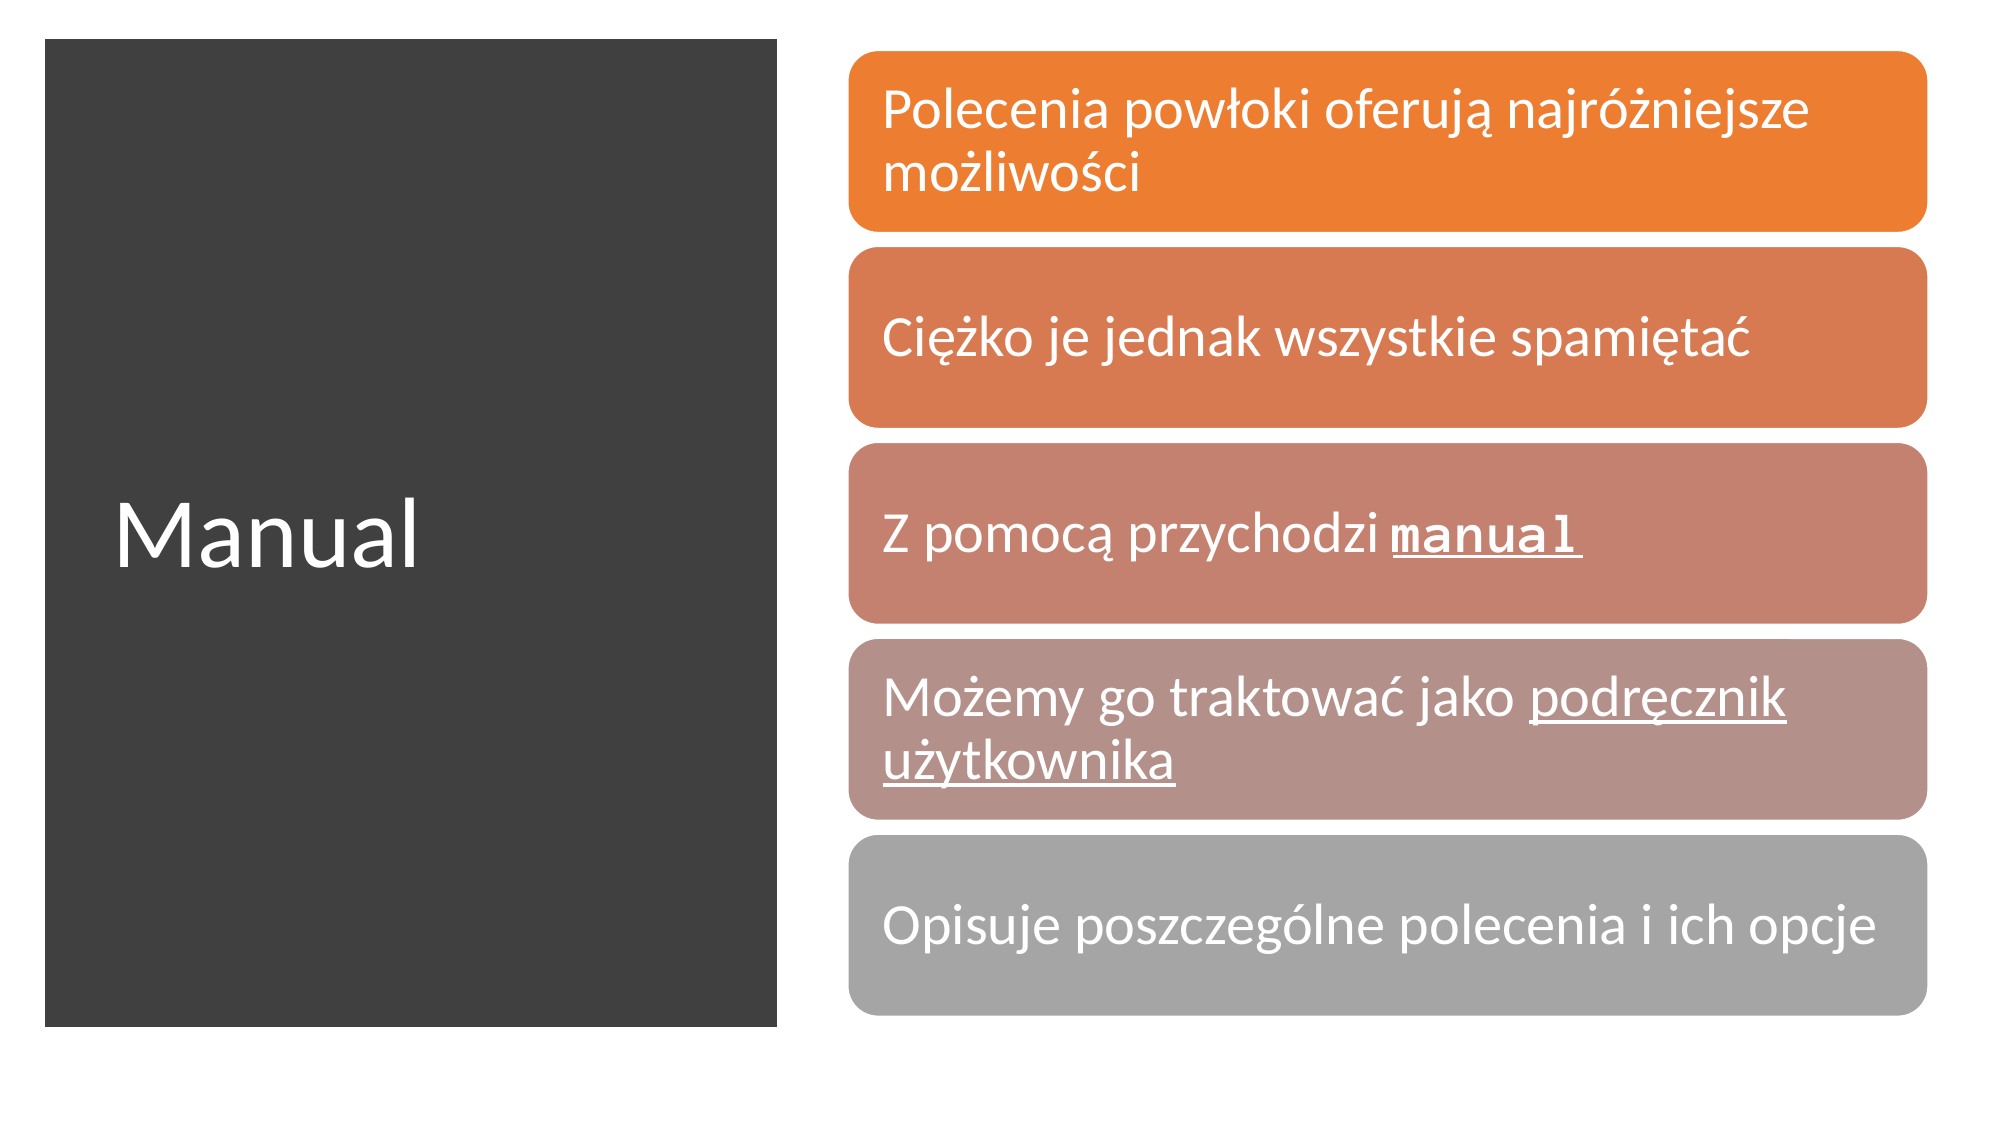

Polecenia powłoki oferują najróżniejsze możliwości
Ciężko je jednak wszystkie spamiętać
Z pomocą przychodzi manual
Możemy go traktować jako podręcznik użytkownika
Opisuje poszczególne polecenia i ich opcje
# Manual